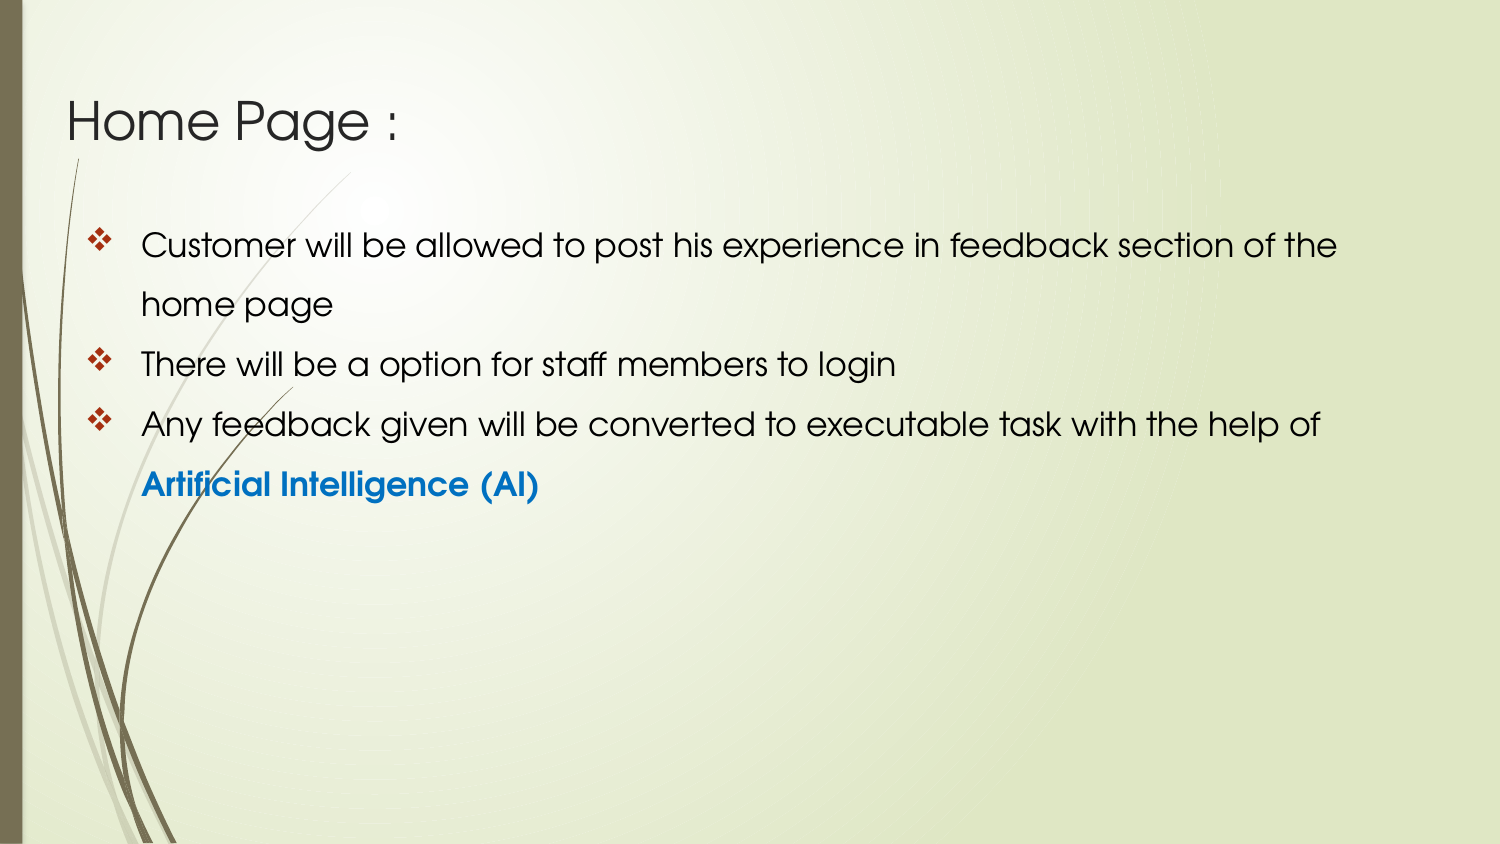

# Home Page :
Customer will be allowed to post his experience in feedback section of the home page
There will be a option for staff members to login
Any feedback given will be converted to executable task with the help of Artificial Intelligence (AI)